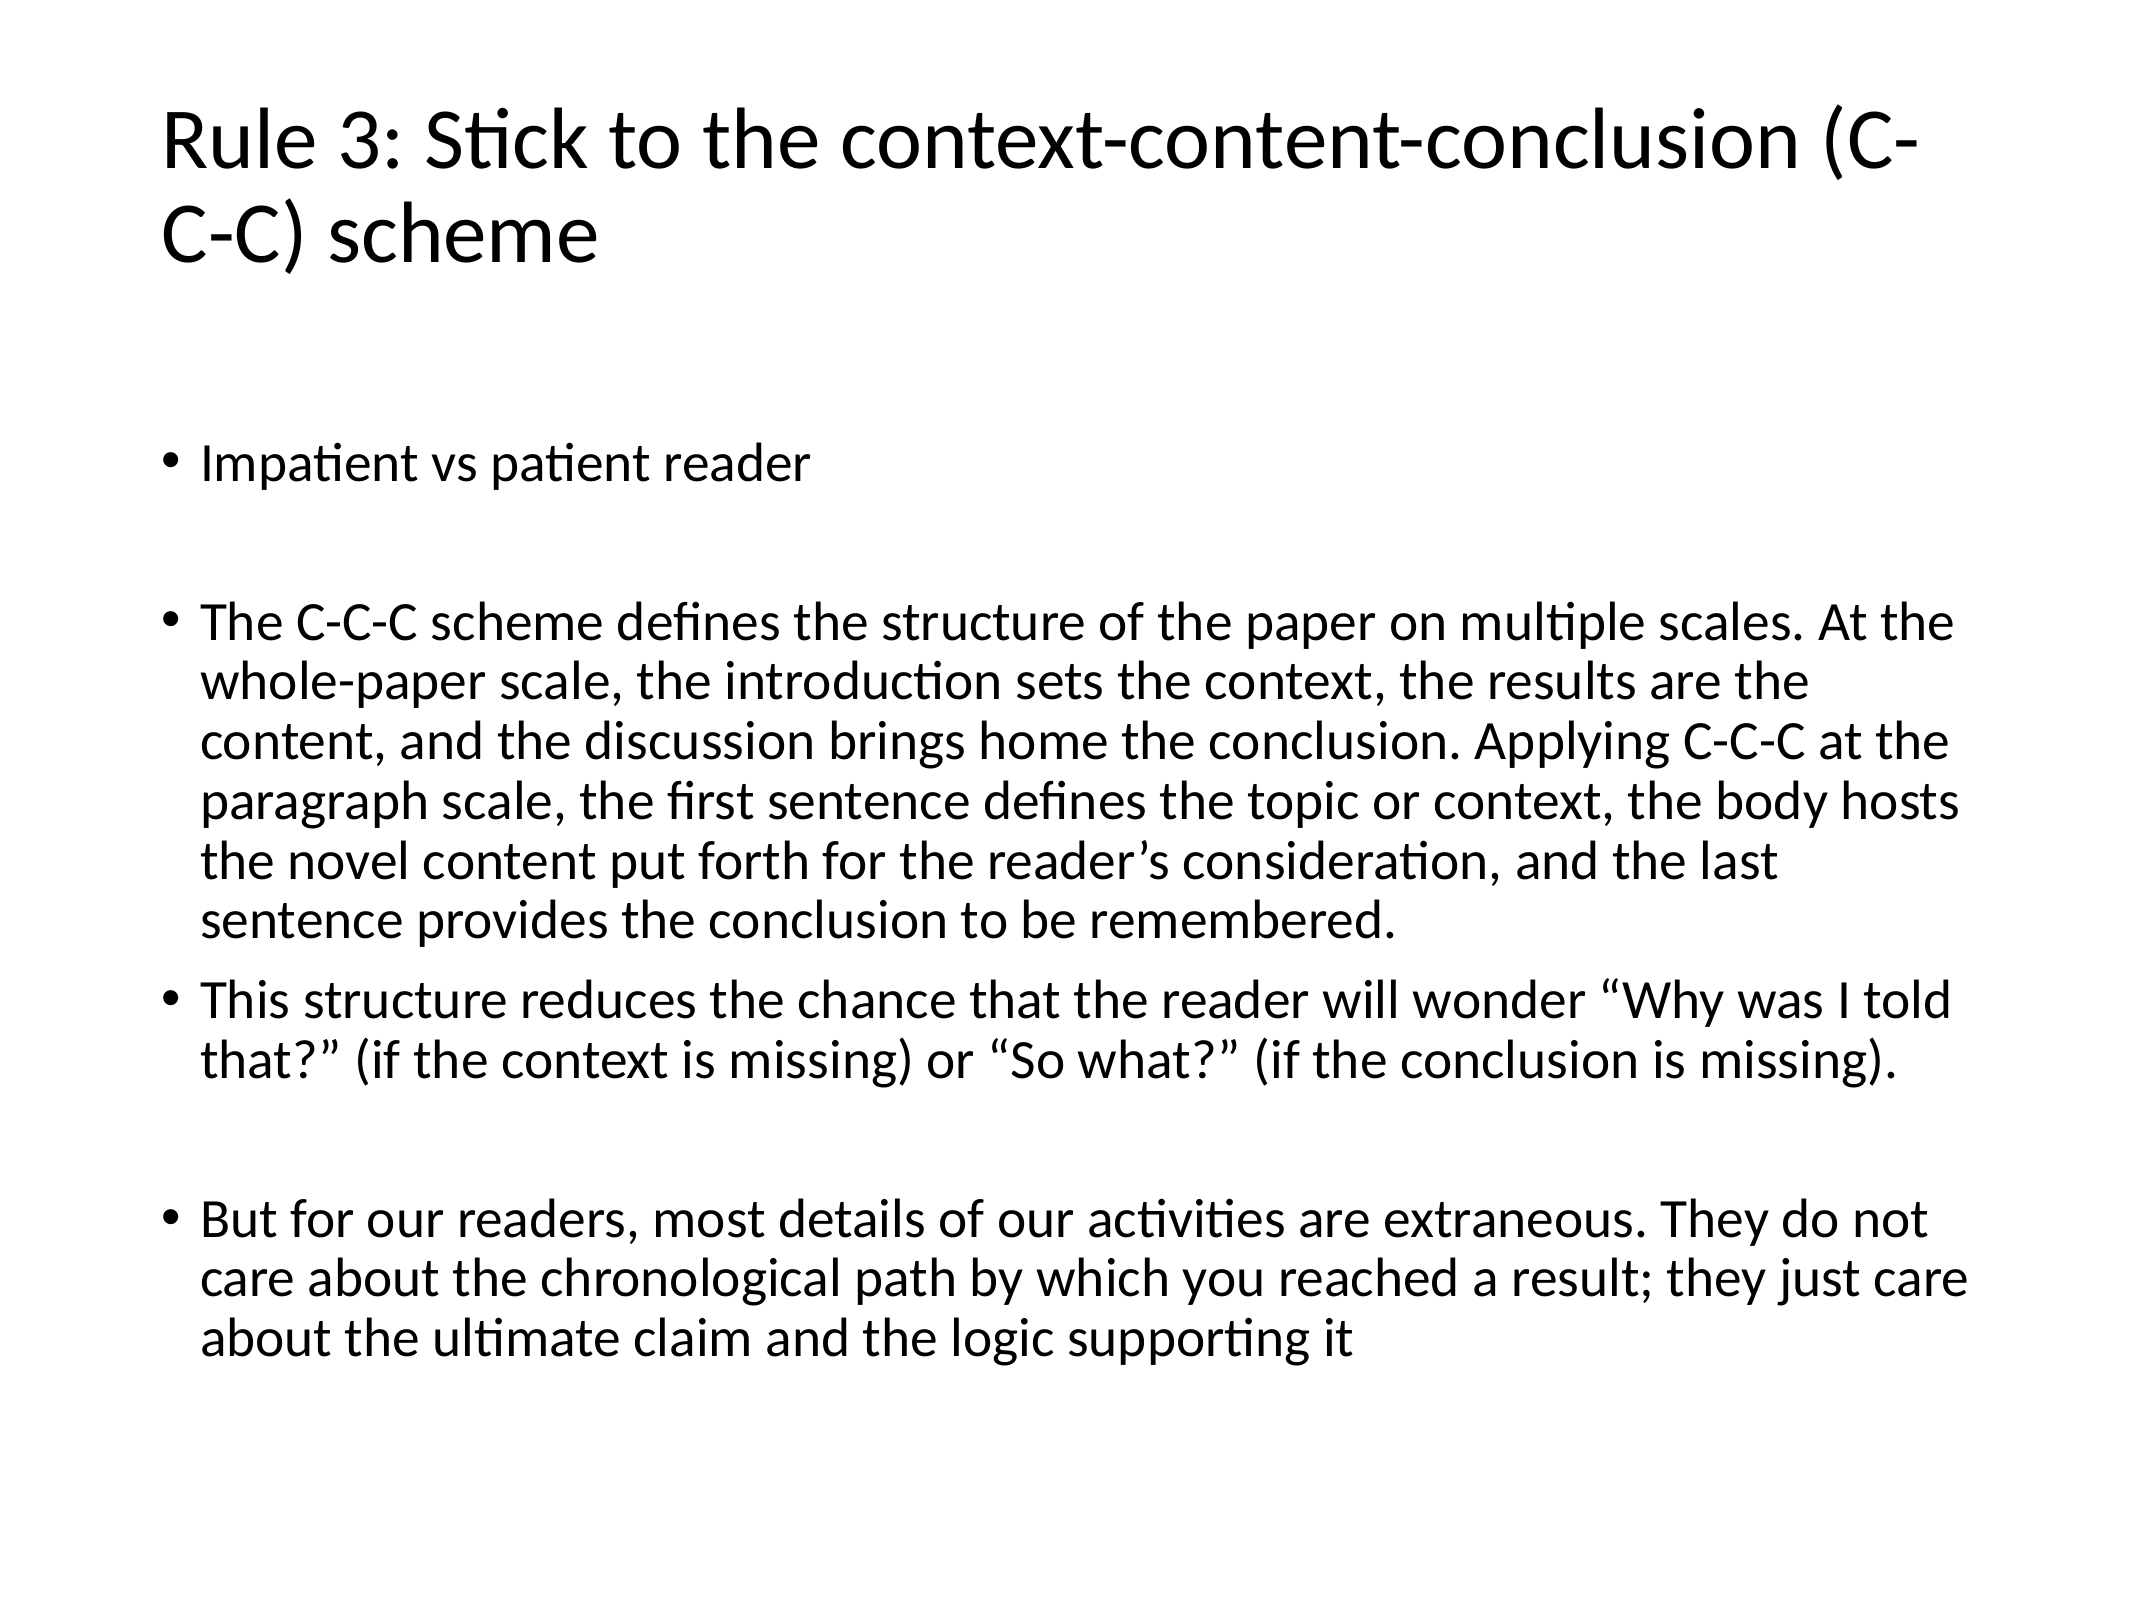

# Rule 3: Stick to the context-content-conclusion (C-C-C) scheme
Impatient vs patient reader

The C-C-C scheme defines the structure of the paper on multiple scales. At the whole-paper scale, the introduction sets the context, the results are the content, and the discussion brings home the conclusion. Applying C-C-C at the paragraph scale, the first sentence defines the topic or context, the body hosts the novel content put forth for the reader’s consideration, and the last sentence provides the conclusion to be remembered.
This structure reduces the chance that the reader will wonder “Why was I told that?” (if the context is missing) or “So what?” (if the conclusion is missing).

But for our readers, most details of our activities are extraneous. They do not care about the chronological path by which you reached a result; they just care about the ultimate claim and the logic supporting it